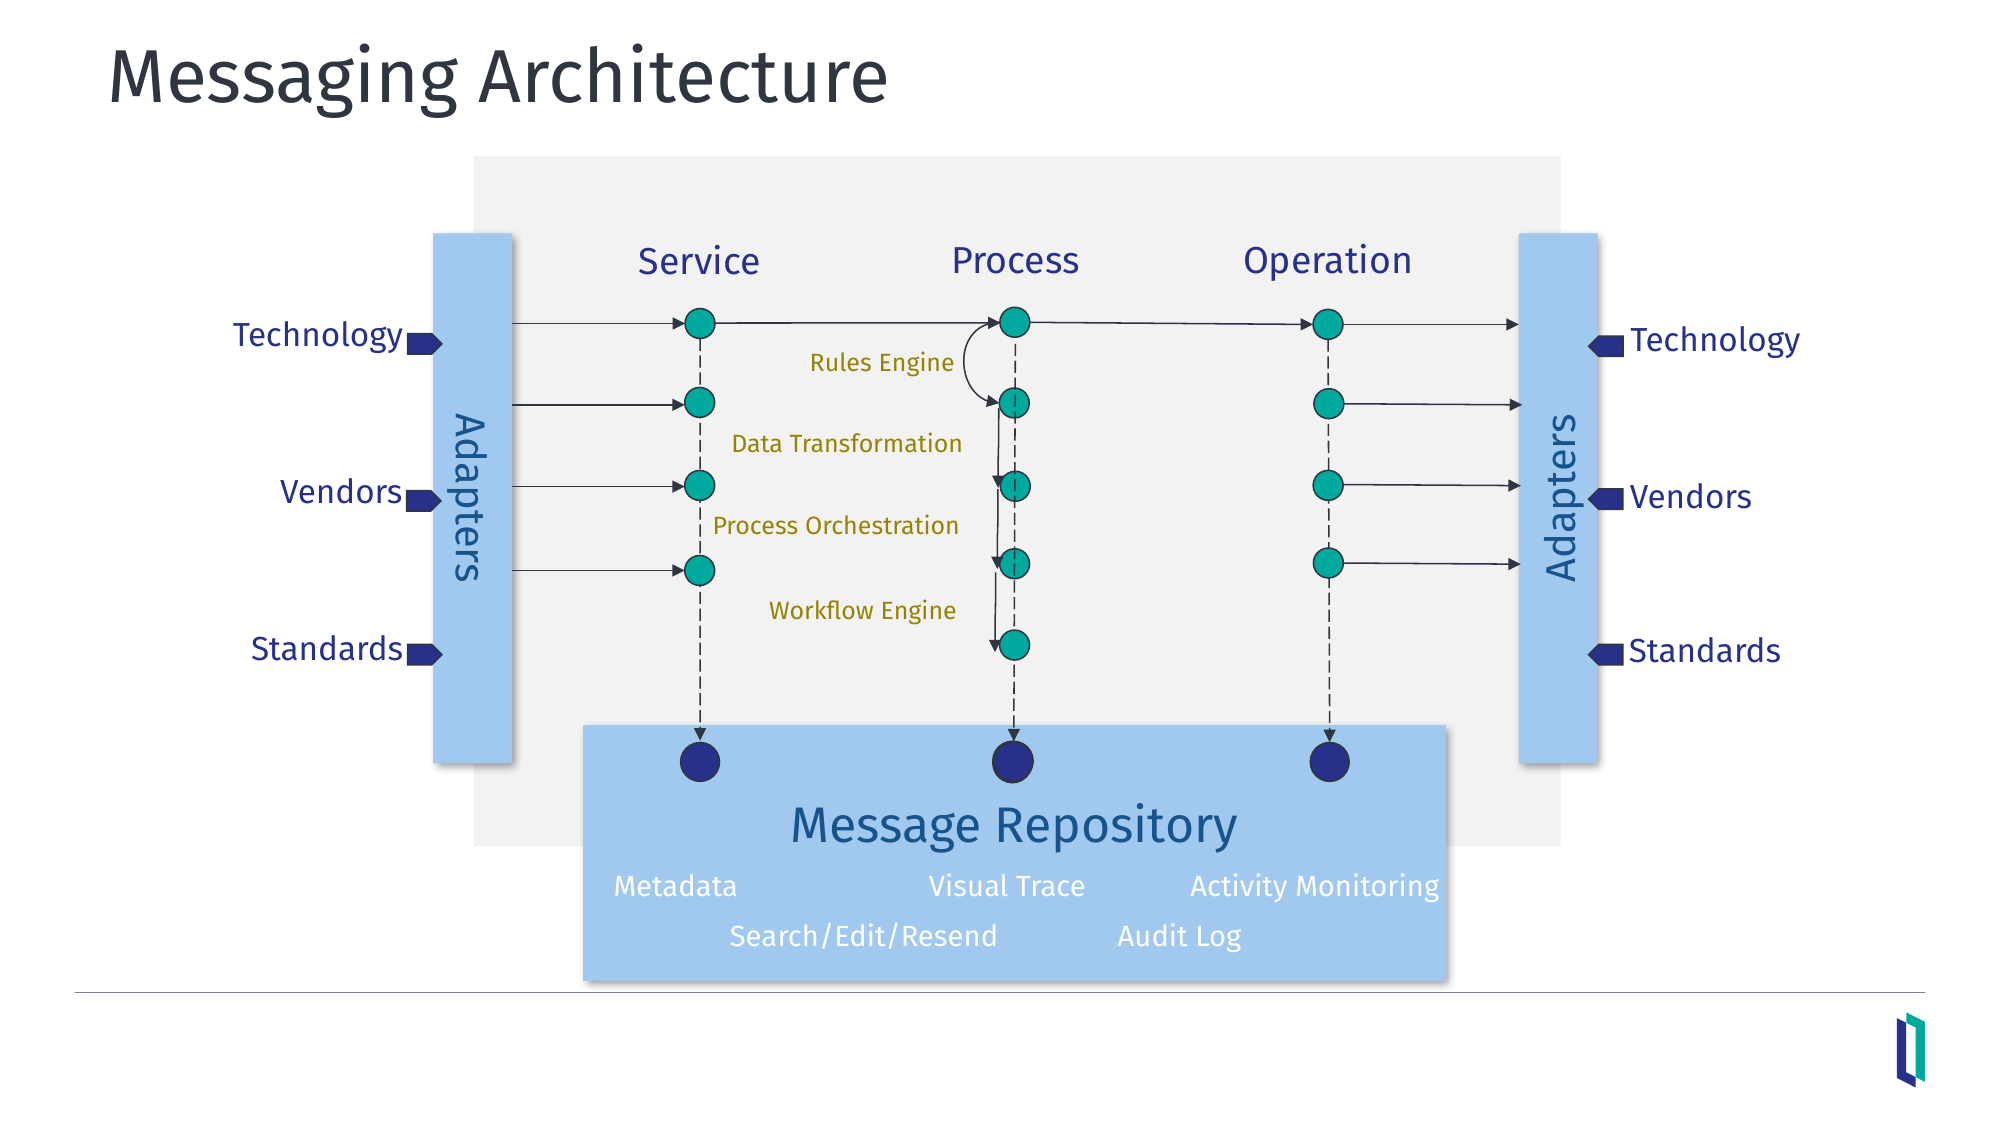

# Messaging Architecture

Adapters
Adapters
Process
Operation
Service

Technology
Technology

Rules Engine

Data Transformation
Vendors

Vendors

Process Orchestration

Workflow Engine
Standards
Standards

Message Repository

   Metadata		     Visual Trace	Activity Monitoring
                  Search/Edit/Resend	          Audit Log